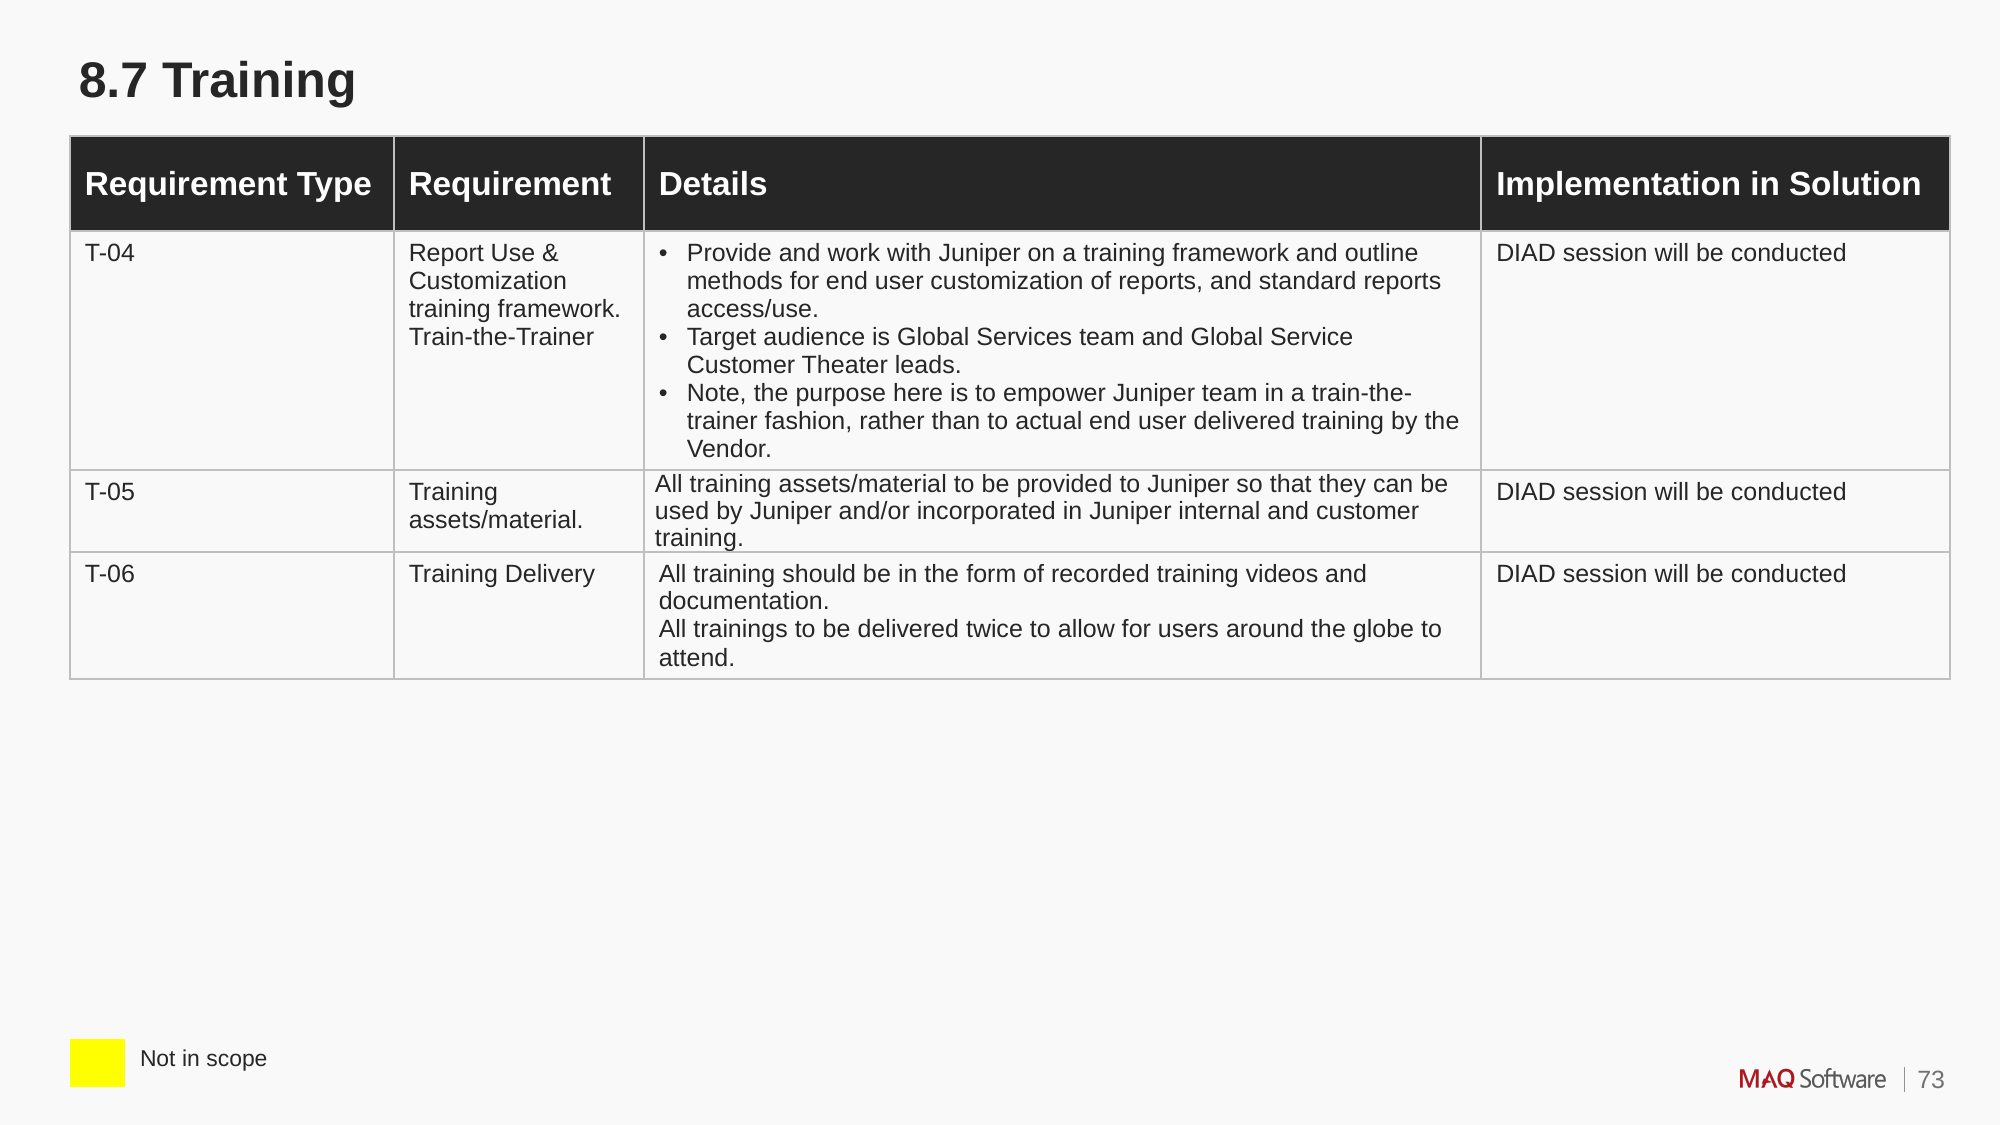

8.7 Training
| Requirement Type | Requirement | Details | Implementation in Solution |
| --- | --- | --- | --- |
| T-04 | Report Use & Customization training framework. Train-the-Trainer | Provide and work with Juniper on a training framework and outline methods for end user customization of reports, and standard reports access/use. Target audience is Global Services team and Global Service Customer Theater leads. Note, the purpose here is to empower Juniper team in a train-the-trainer fashion, rather than to actual end user delivered training by the Vendor. | DIAD session will be conducted |
| T-05 | Training assets/material. | All training assets/material to be provided to Juniper so that they can be used by Juniper and/or incorporated in Juniper internal and customer training. | DIAD session will be conducted |
| T-06 | Training Delivery | All training should be in the form of recorded training videos and documentation. All trainings to be delivered twice to allow for users around the globe to attend. | DIAD session will be conducted |
|  | Not in scope |
| --- | --- |
73